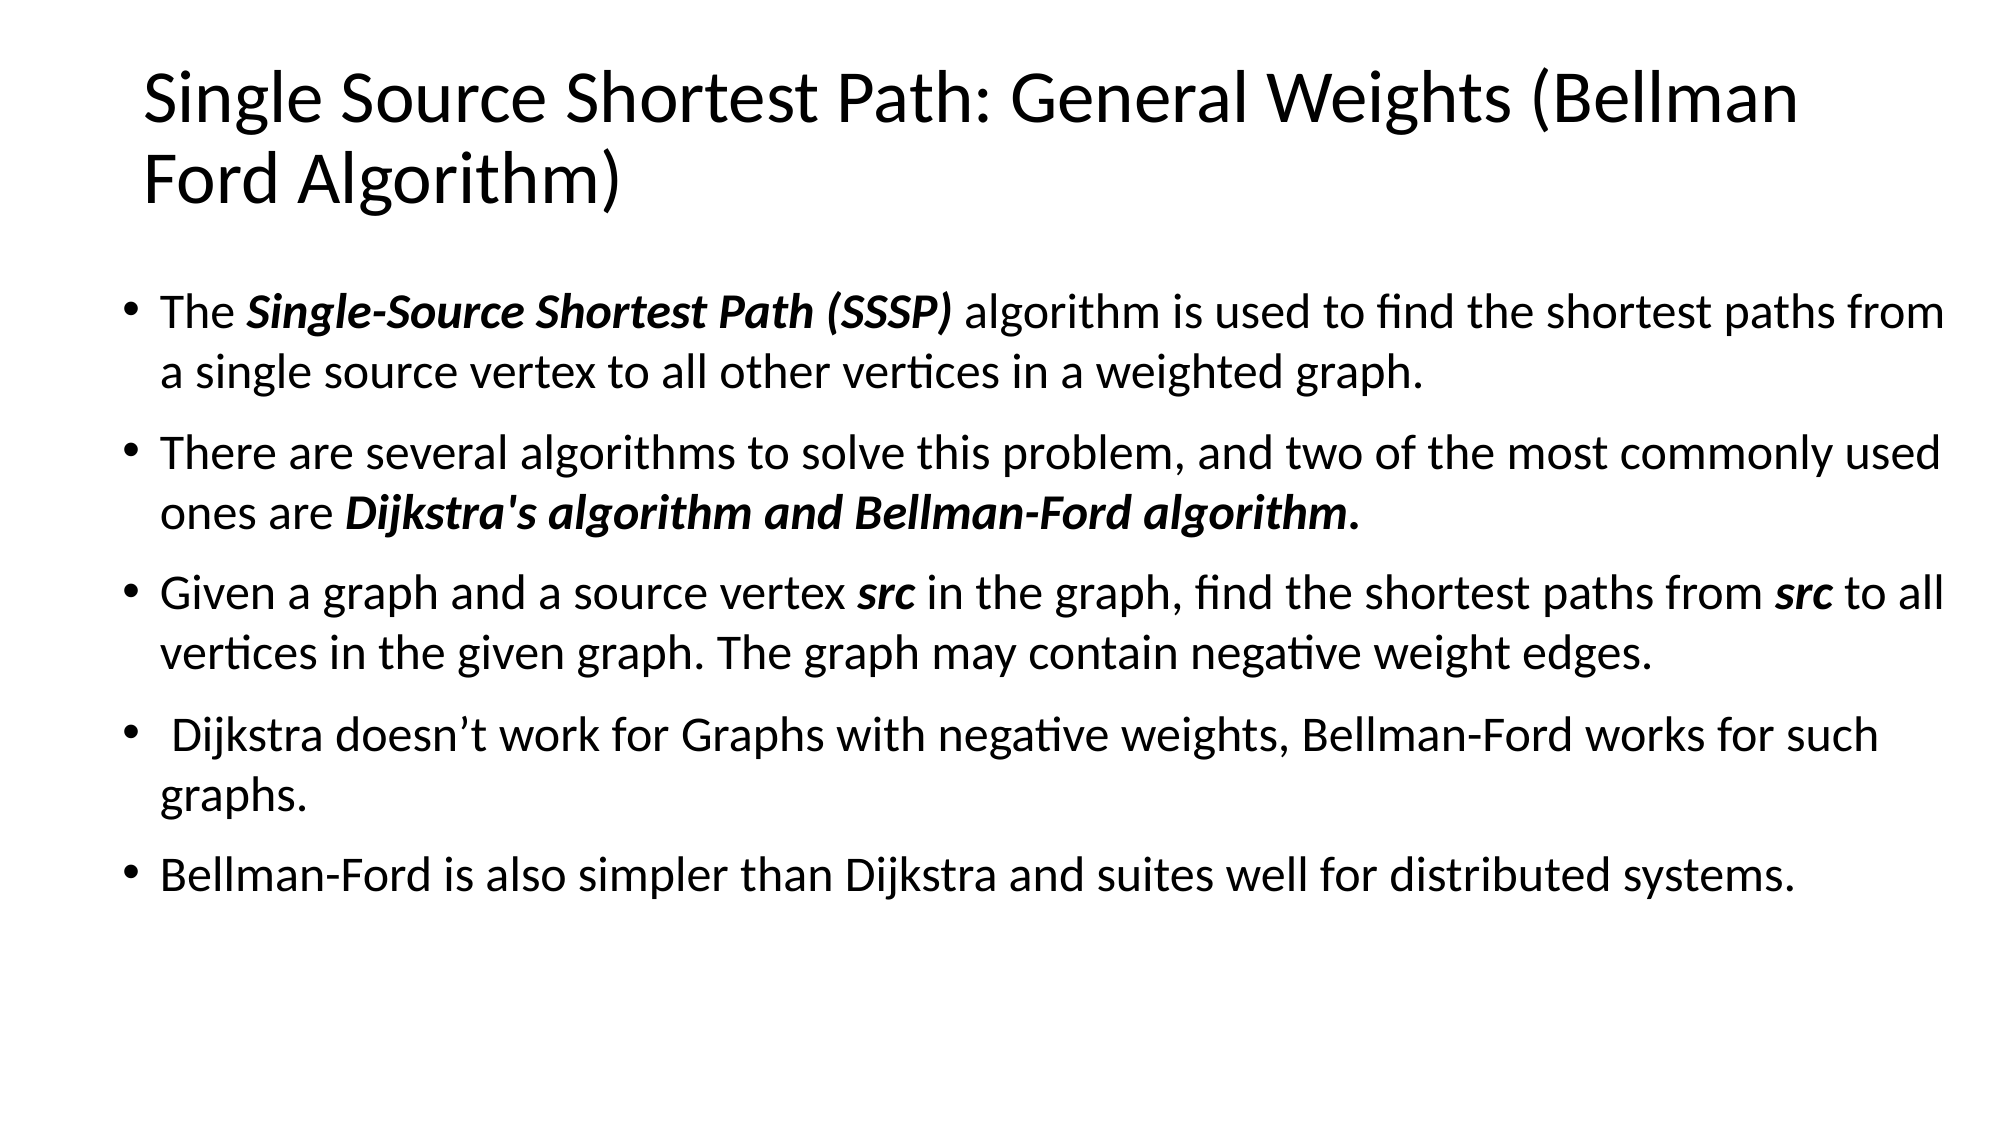

# Single Source Shortest Path: General Weights (Bellman Ford Algorithm)
The Single-Source Shortest Path (SSSP) algorithm is used to find the shortest paths from a single source vertex to all other vertices in a weighted graph.
There are several algorithms to solve this problem, and two of the most commonly used ones are Dijkstra's algorithm and Bellman-Ford algorithm.
Given a graph and a source vertex src in the graph, find the shortest paths from src to all vertices in the given graph. The graph may contain negative weight edges.
 Dijkstra doesn’t work for Graphs with negative weights, Bellman-Ford works for such graphs.
Bellman-Ford is also simpler than Dijkstra and suites well for distributed systems.